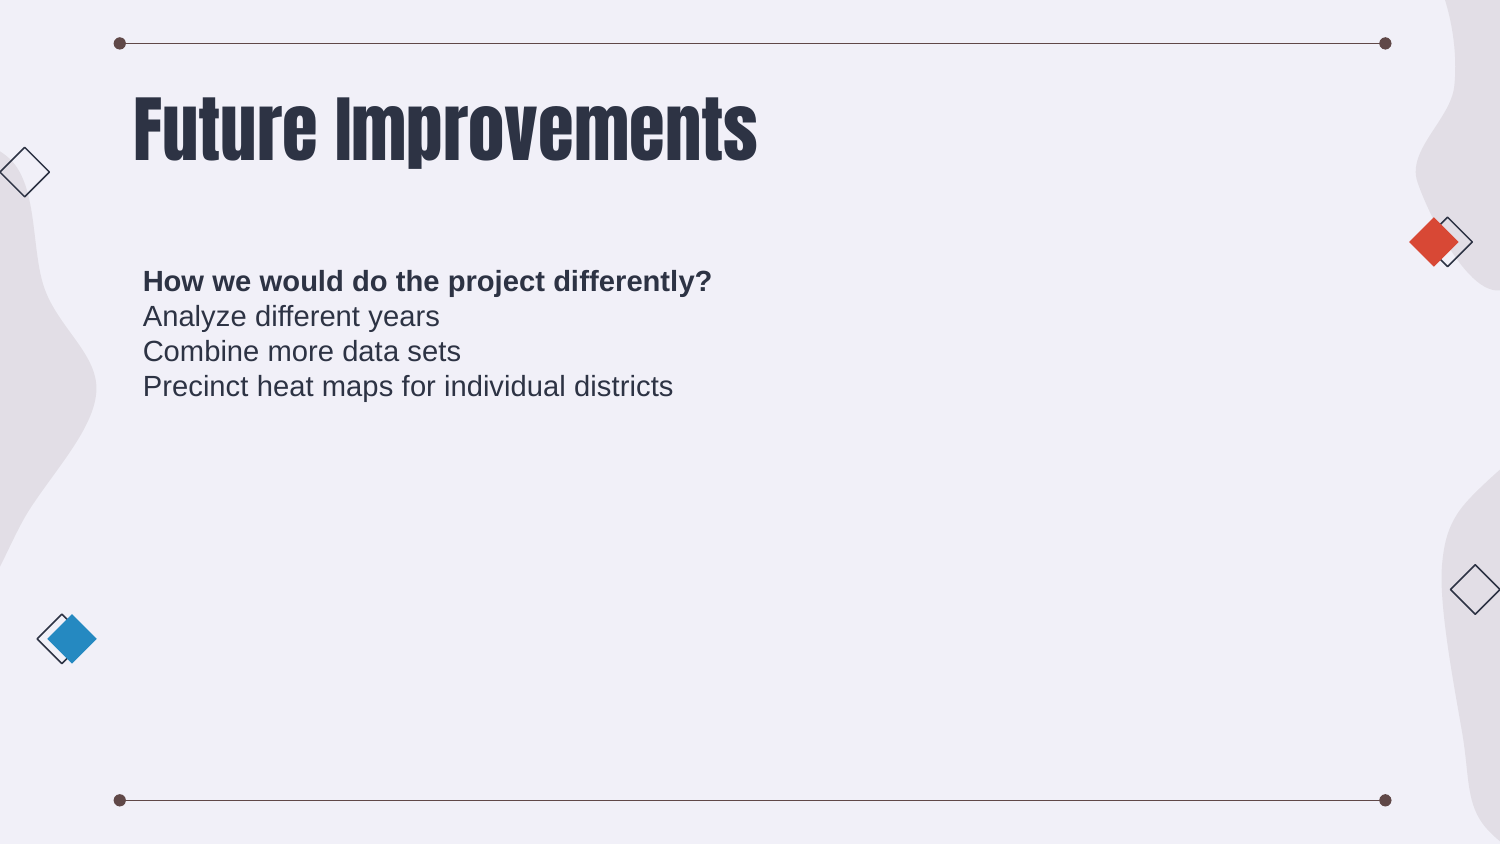

# Future Improvements
How we would do the project differently?
Analyze different years
Combine more data sets
Precinct heat maps for individual districts